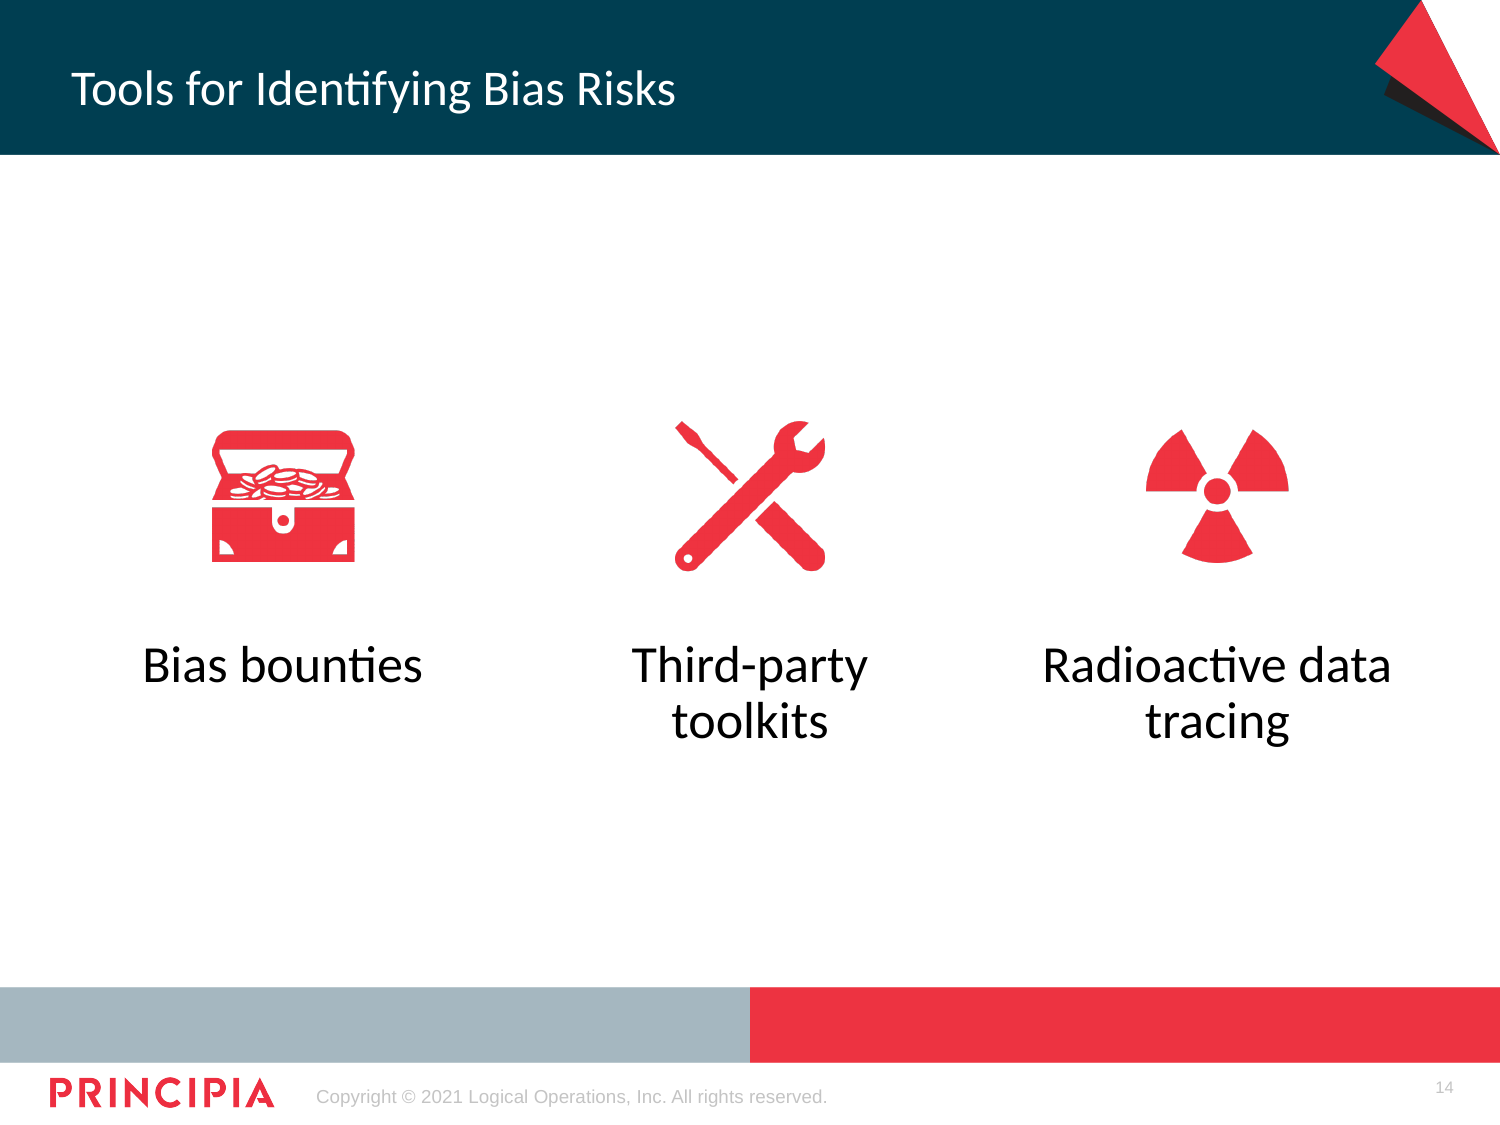

# Tools for Identifying Bias Risks
Bias bounties
Third-party toolkits
Radioactive data tracing
14